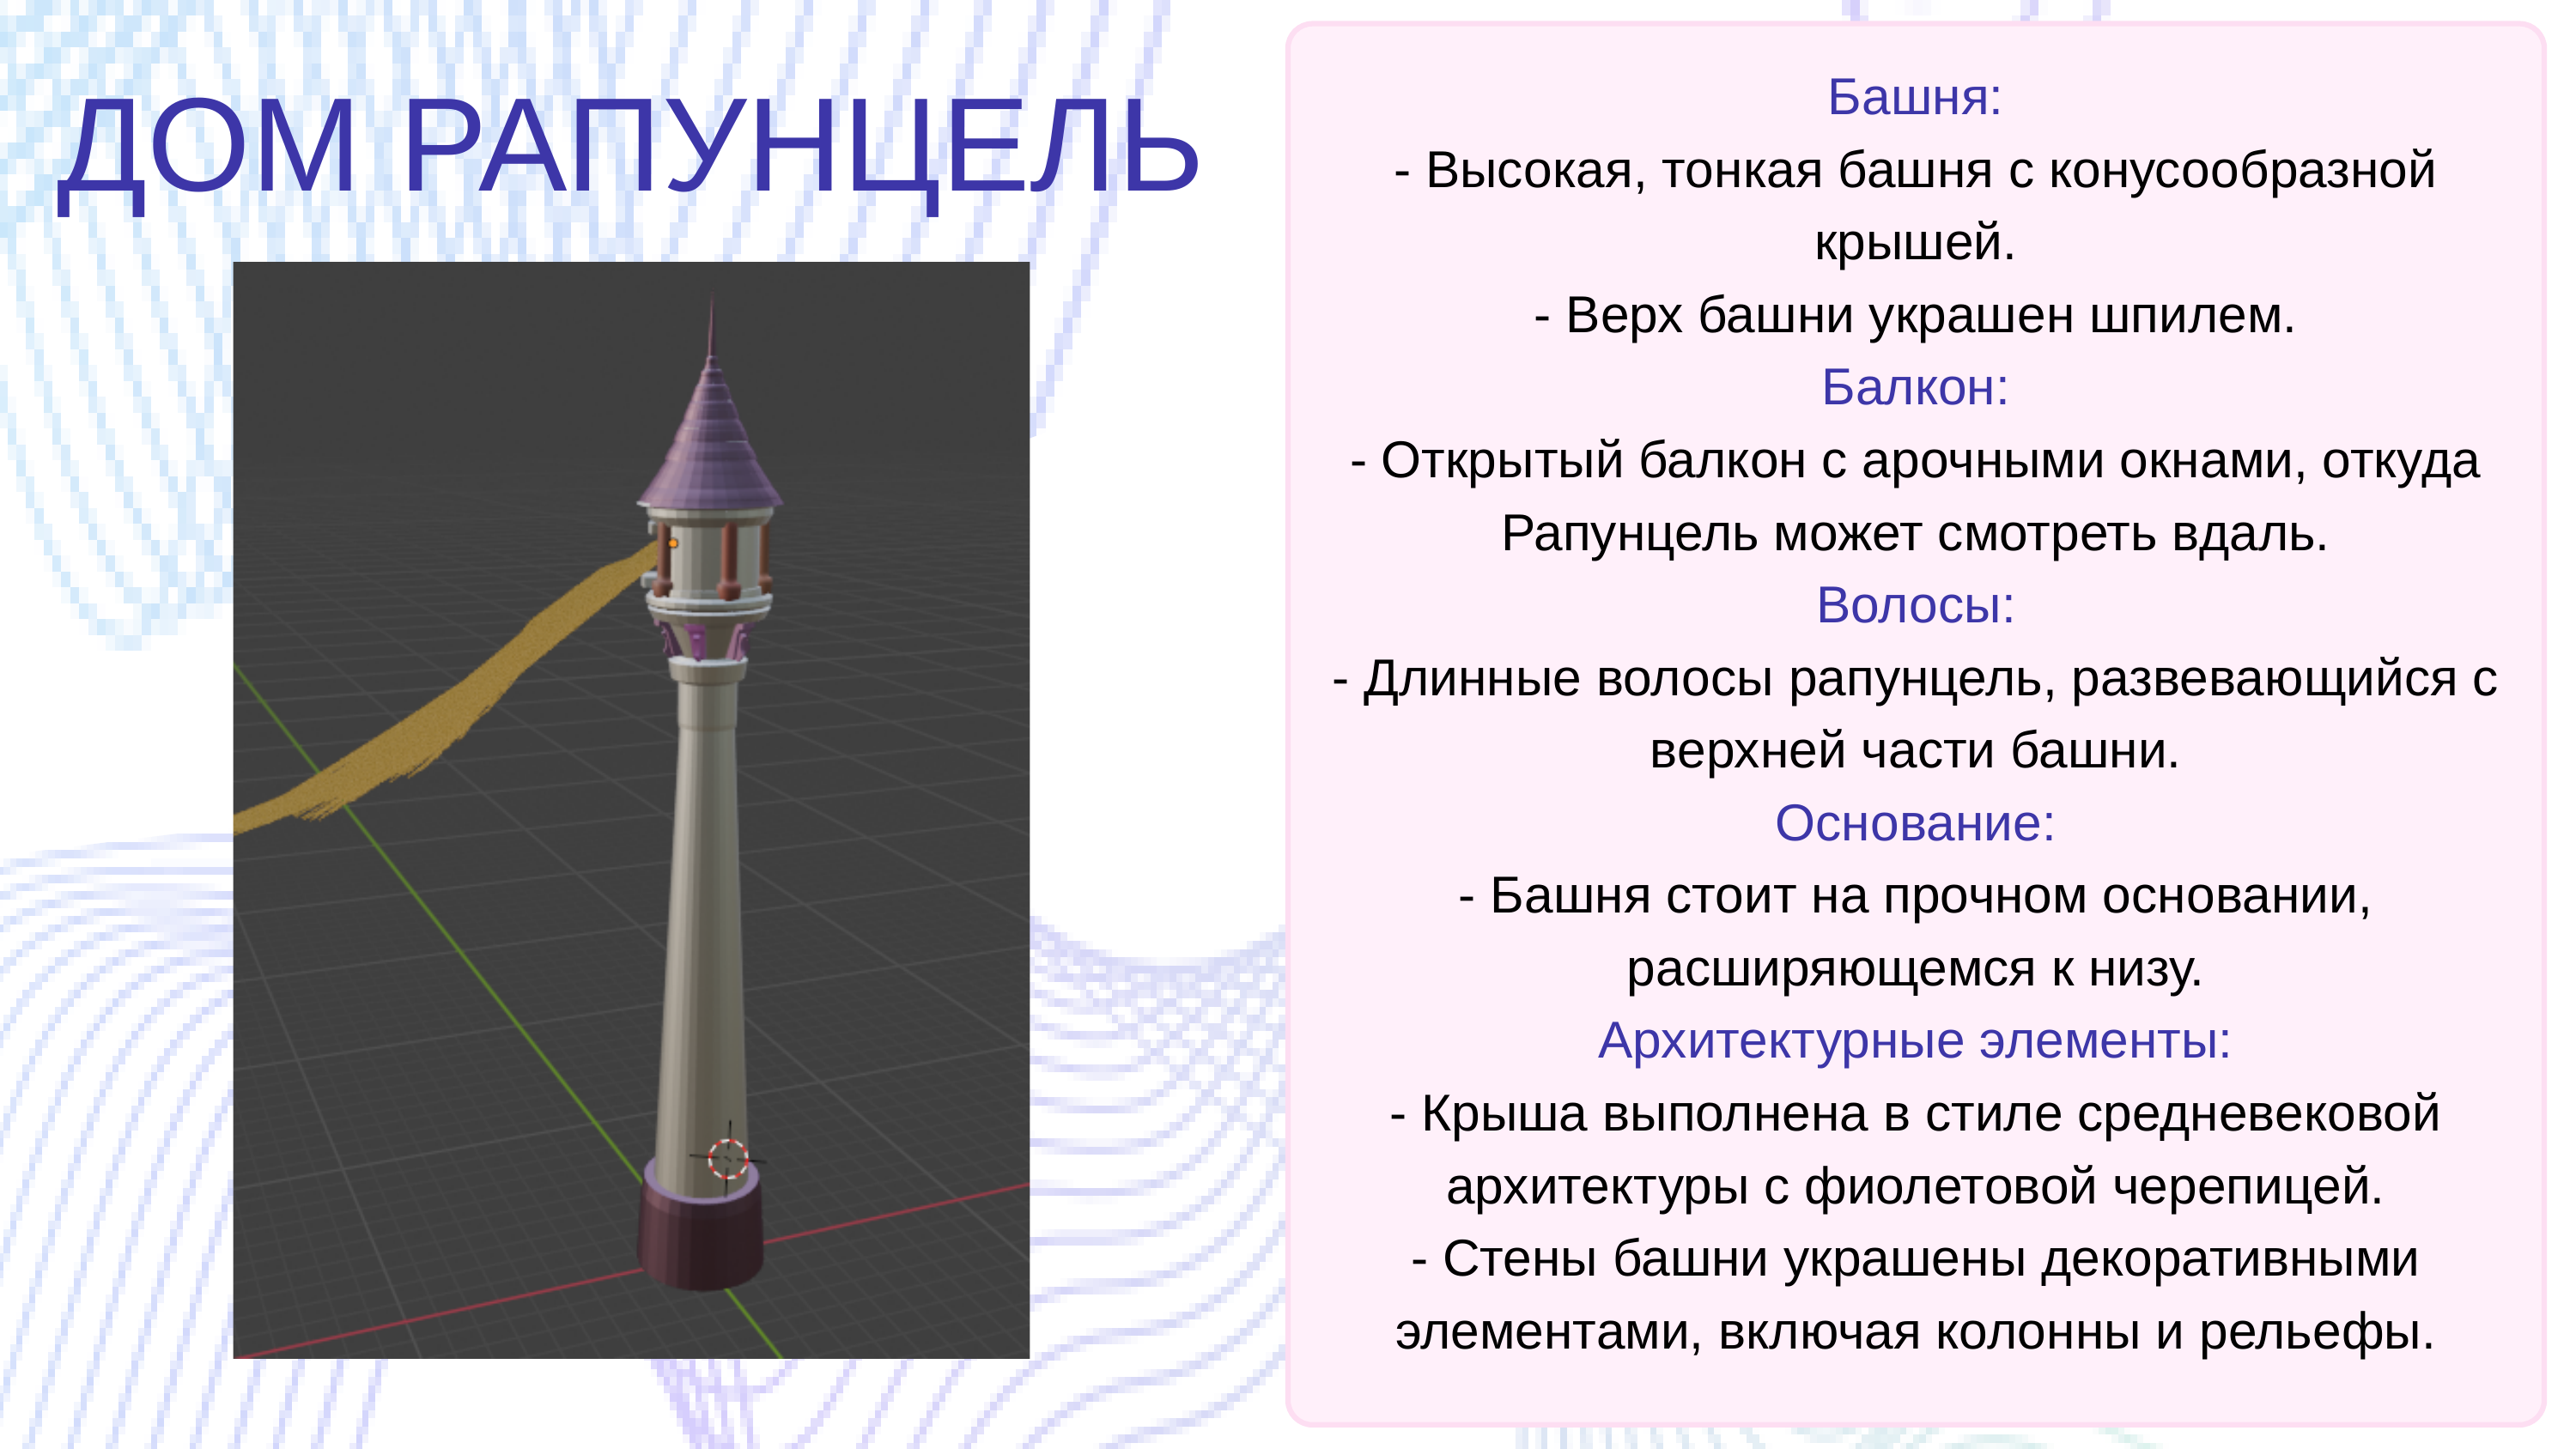

Башня:
- Высокая, тонкая башня с конусообразной крышей.
- Верх башни украшен шпилем.
Балкон:
- Открытый балкон с арочными окнами, откуда Рапунцель может смотреть вдаль.
Волосы:
- Длинные волосы рапунцель, развевающийся с верхней части башни.
Основание:
- Башня стоит на прочном основании, расширяющемся к низу.
Архитектурные элементы:
- Крыша выполнена в стиле средневековой архитектуры с фиолетовой черепицей.
- Стены башни украшены декоративными элементами, включая колонны и рельефы.
ДОМ РАПУНЦЕЛЬ